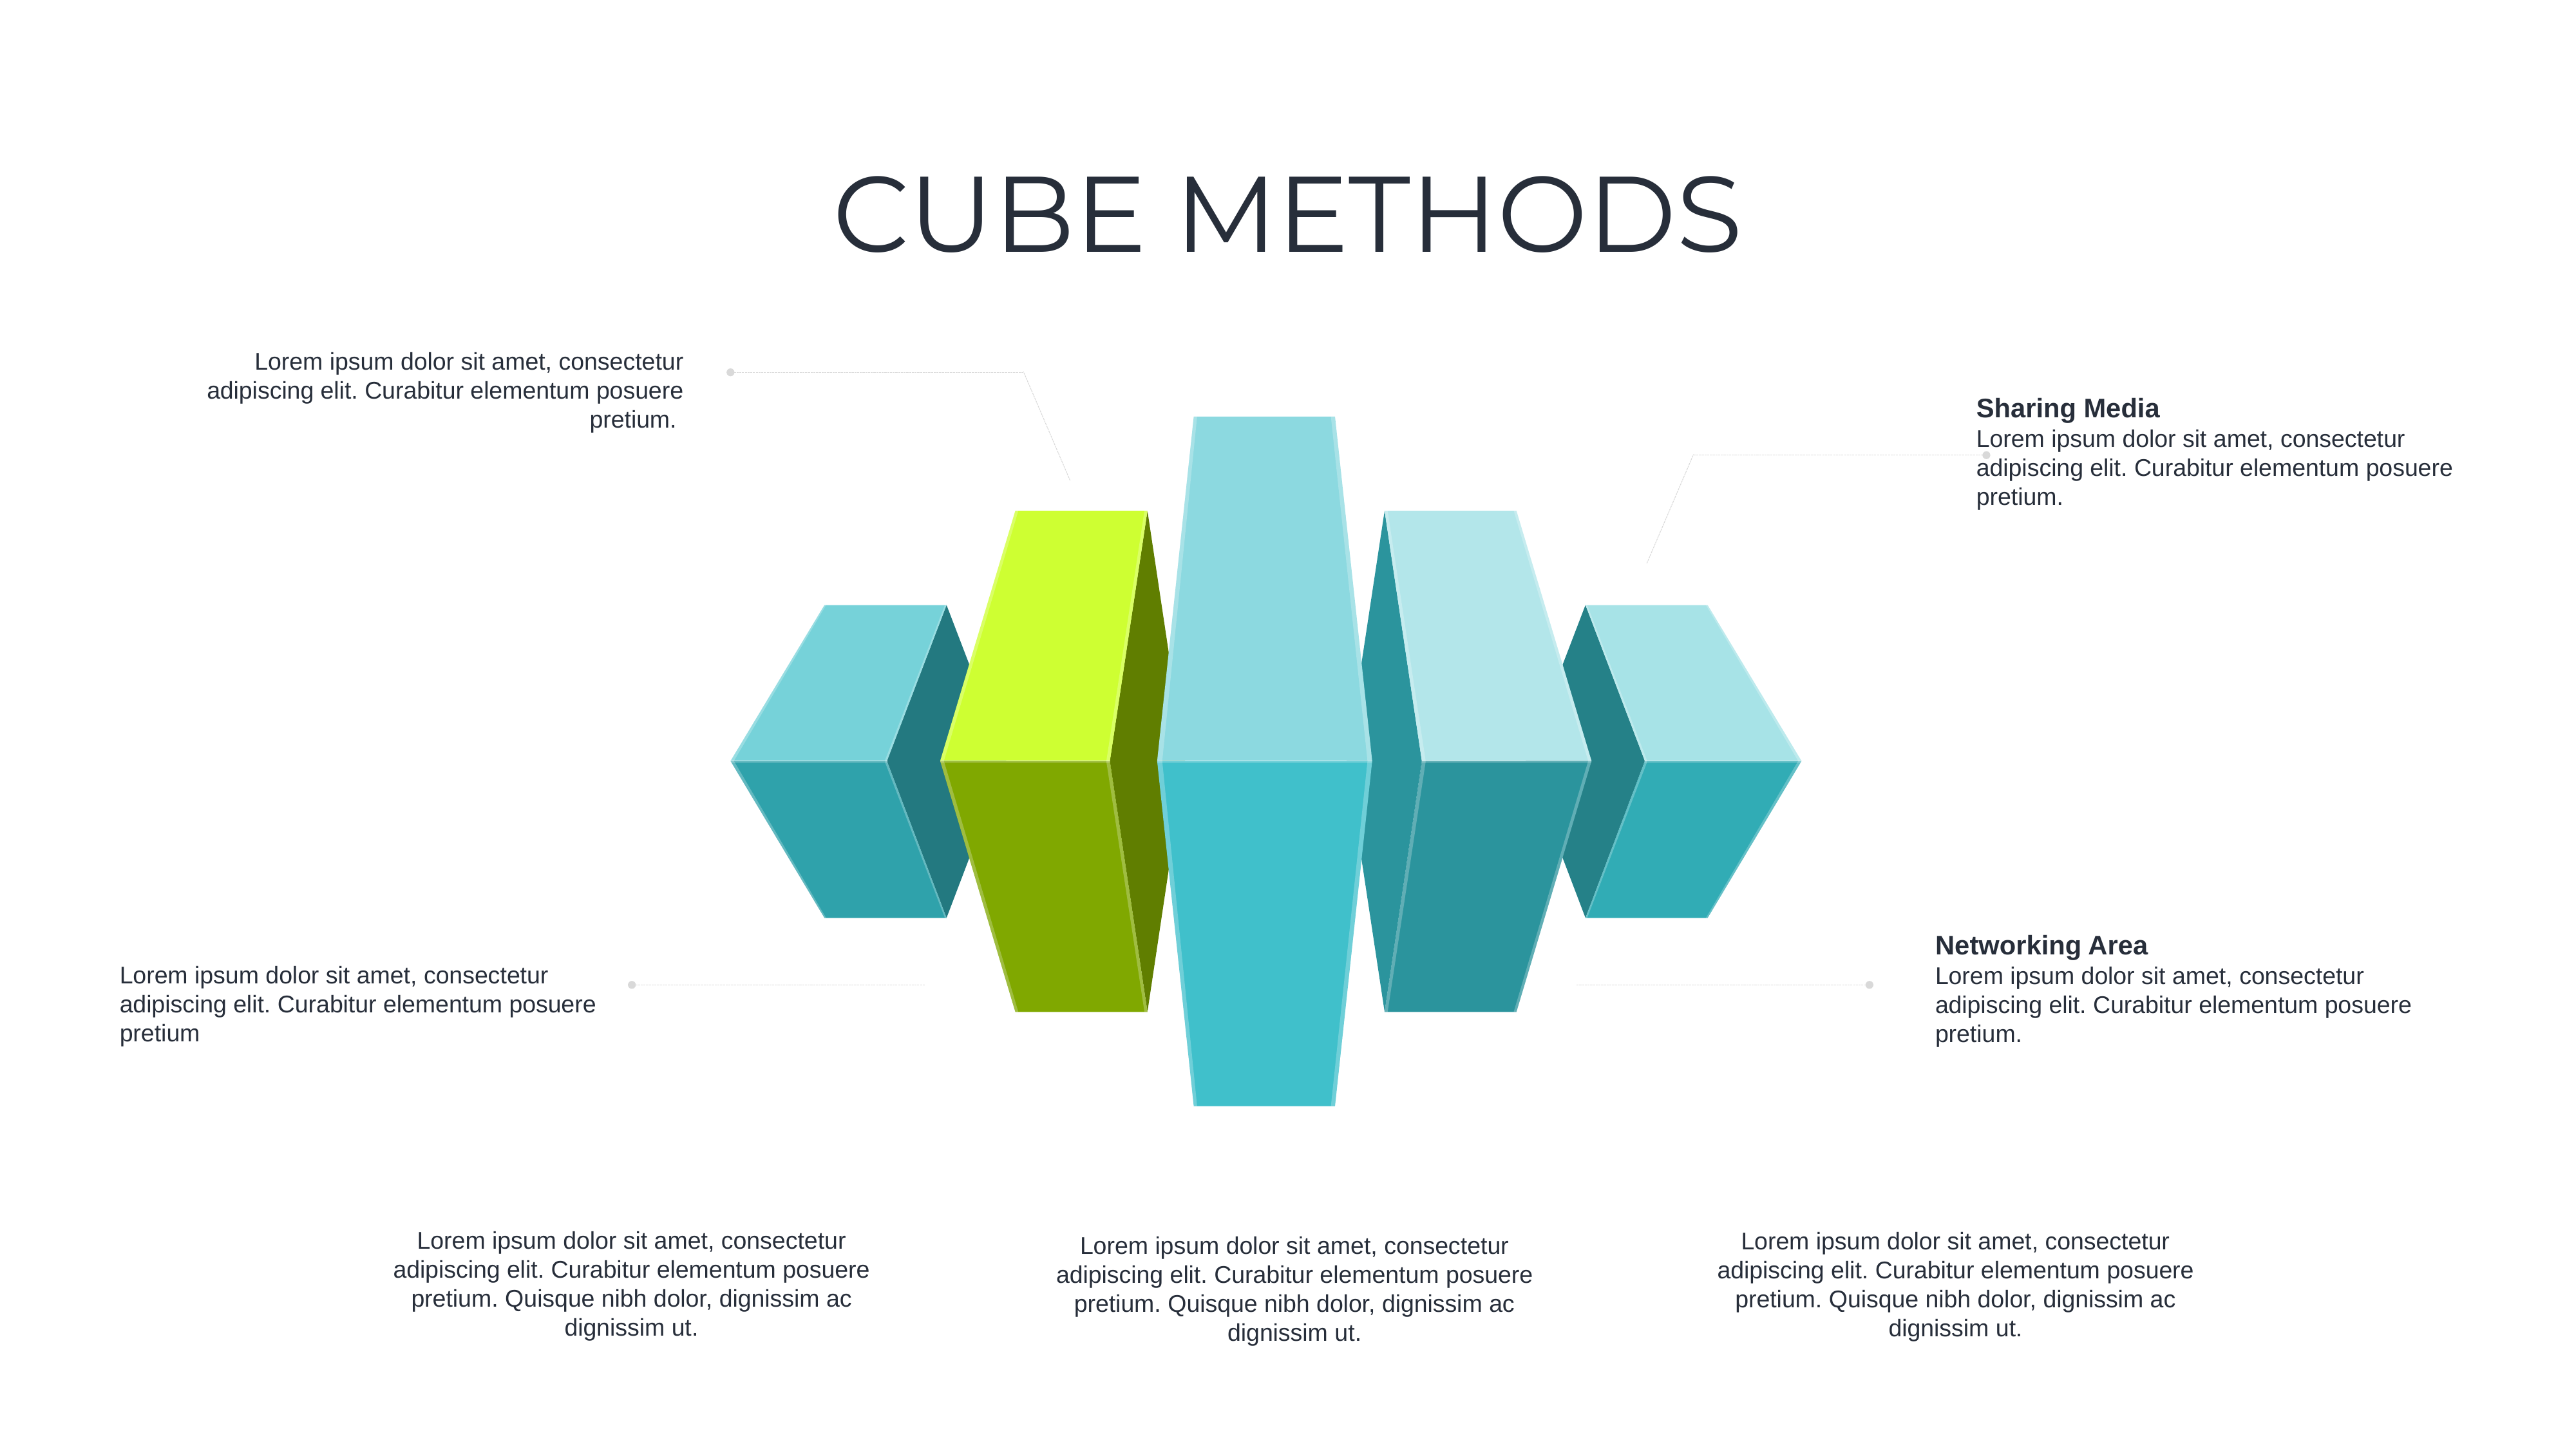

# CUBE METHODS
Lorem ipsum dolor sit amet, consectetur adipiscing elit. Curabitur elementum posuere pretium.
Sharing Media
Lorem ipsum dolor sit amet, consectetur adipiscing elit. Curabitur elementum posuere pretium.

Lorem ipsum dolor sit amet, consectetur adipiscing elit. Curabitur elementum posuere pretium
Networking Area
Lorem ipsum dolor sit amet, consectetur adipiscing elit. Curabitur elementum posuere pretium.
Lorem ipsum dolor sit amet, consectetur adipiscing elit. Curabitur elementum posuere pretium. Quisque nibh dolor, dignissim ac dignissim ut.
Lorem ipsum dolor sit amet, consectetur adipiscing elit. Curabitur elementum posuere pretium. Quisque nibh dolor, dignissim ac dignissim ut.
Lorem ipsum dolor sit amet, consectetur adipiscing elit. Curabitur elementum posuere pretium. Quisque nibh dolor, dignissim ac dignissim ut.